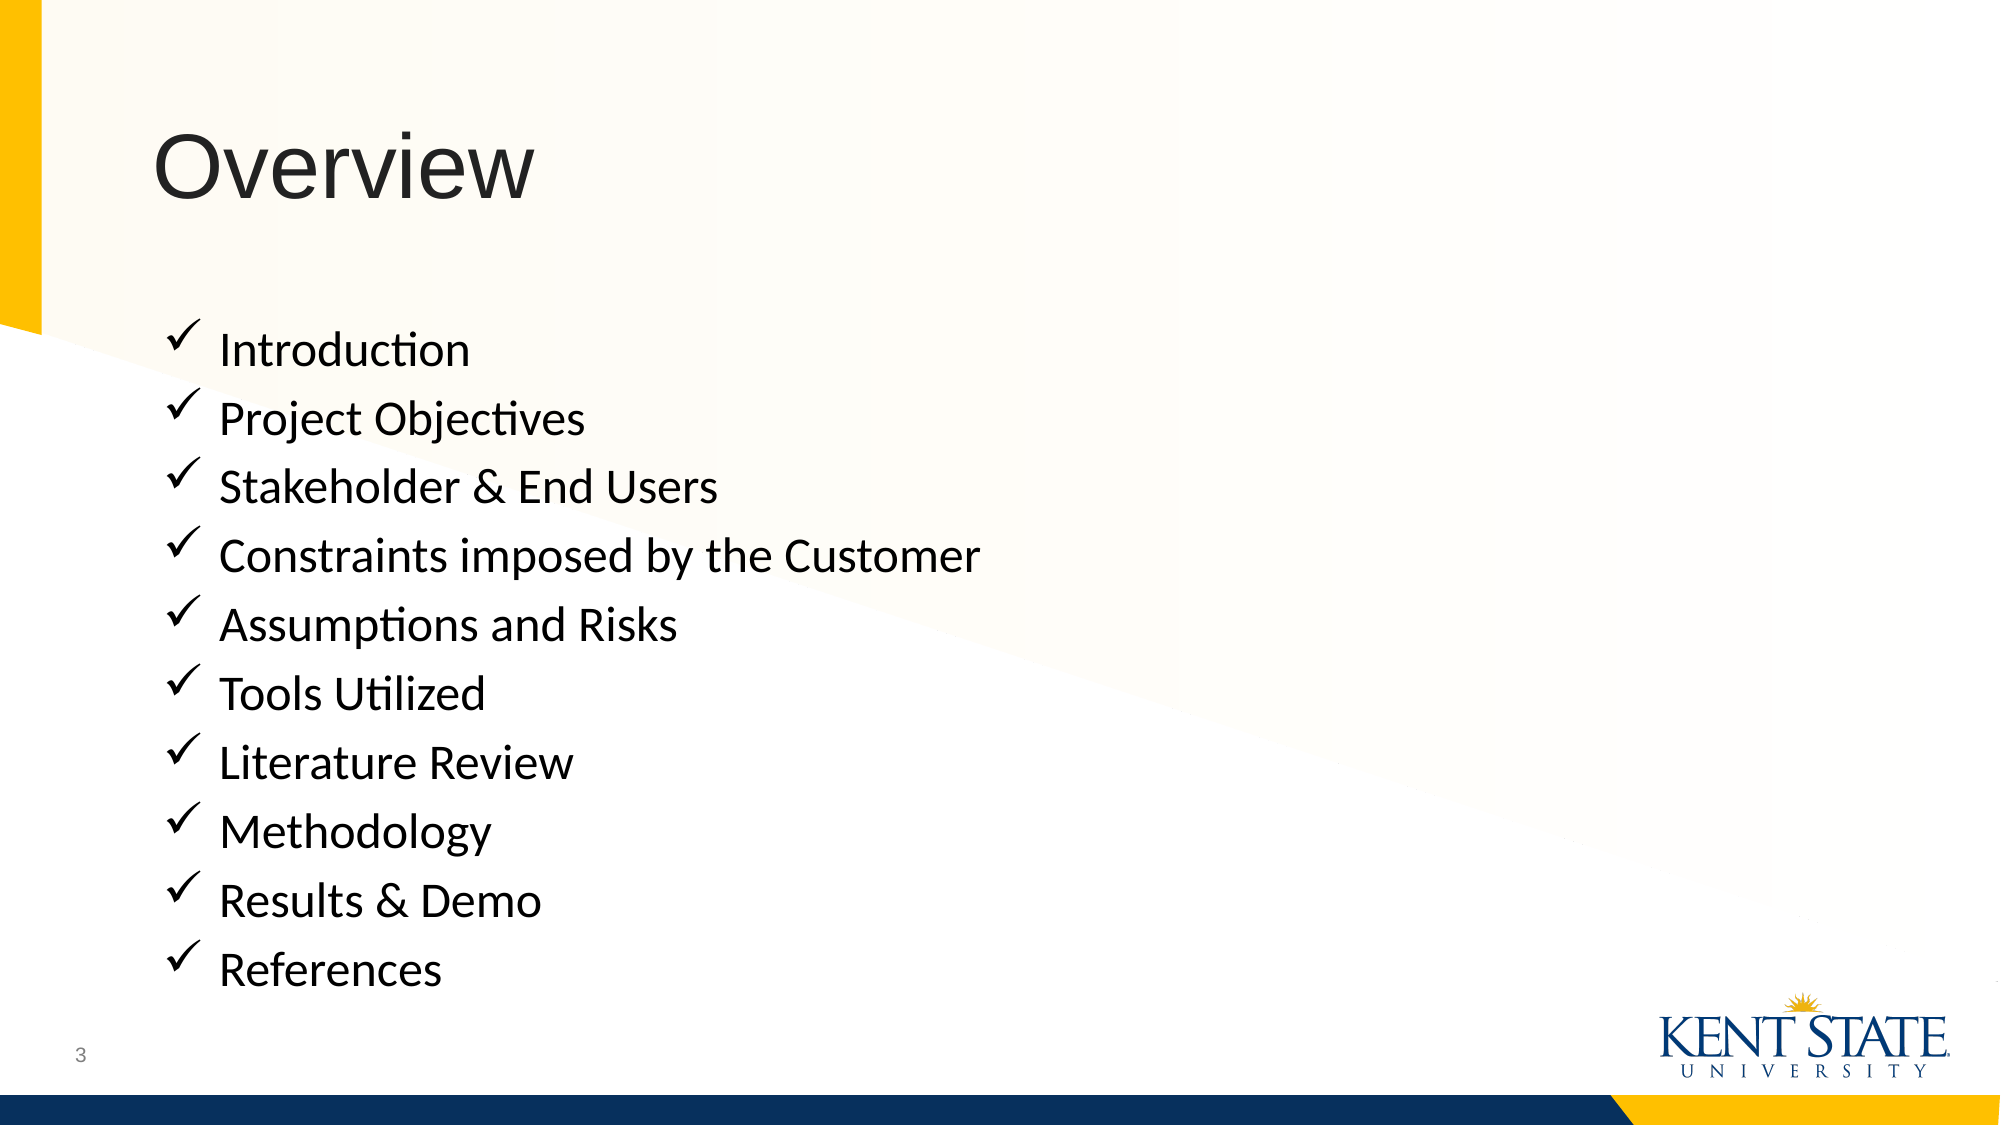

# Overview
Introduction
Project Objectives
Stakeholder & End Users
Constraints imposed by the Customer
Assumptions and Risks
Tools Utilized
Literature Review
Methodology
Results & Demo
References